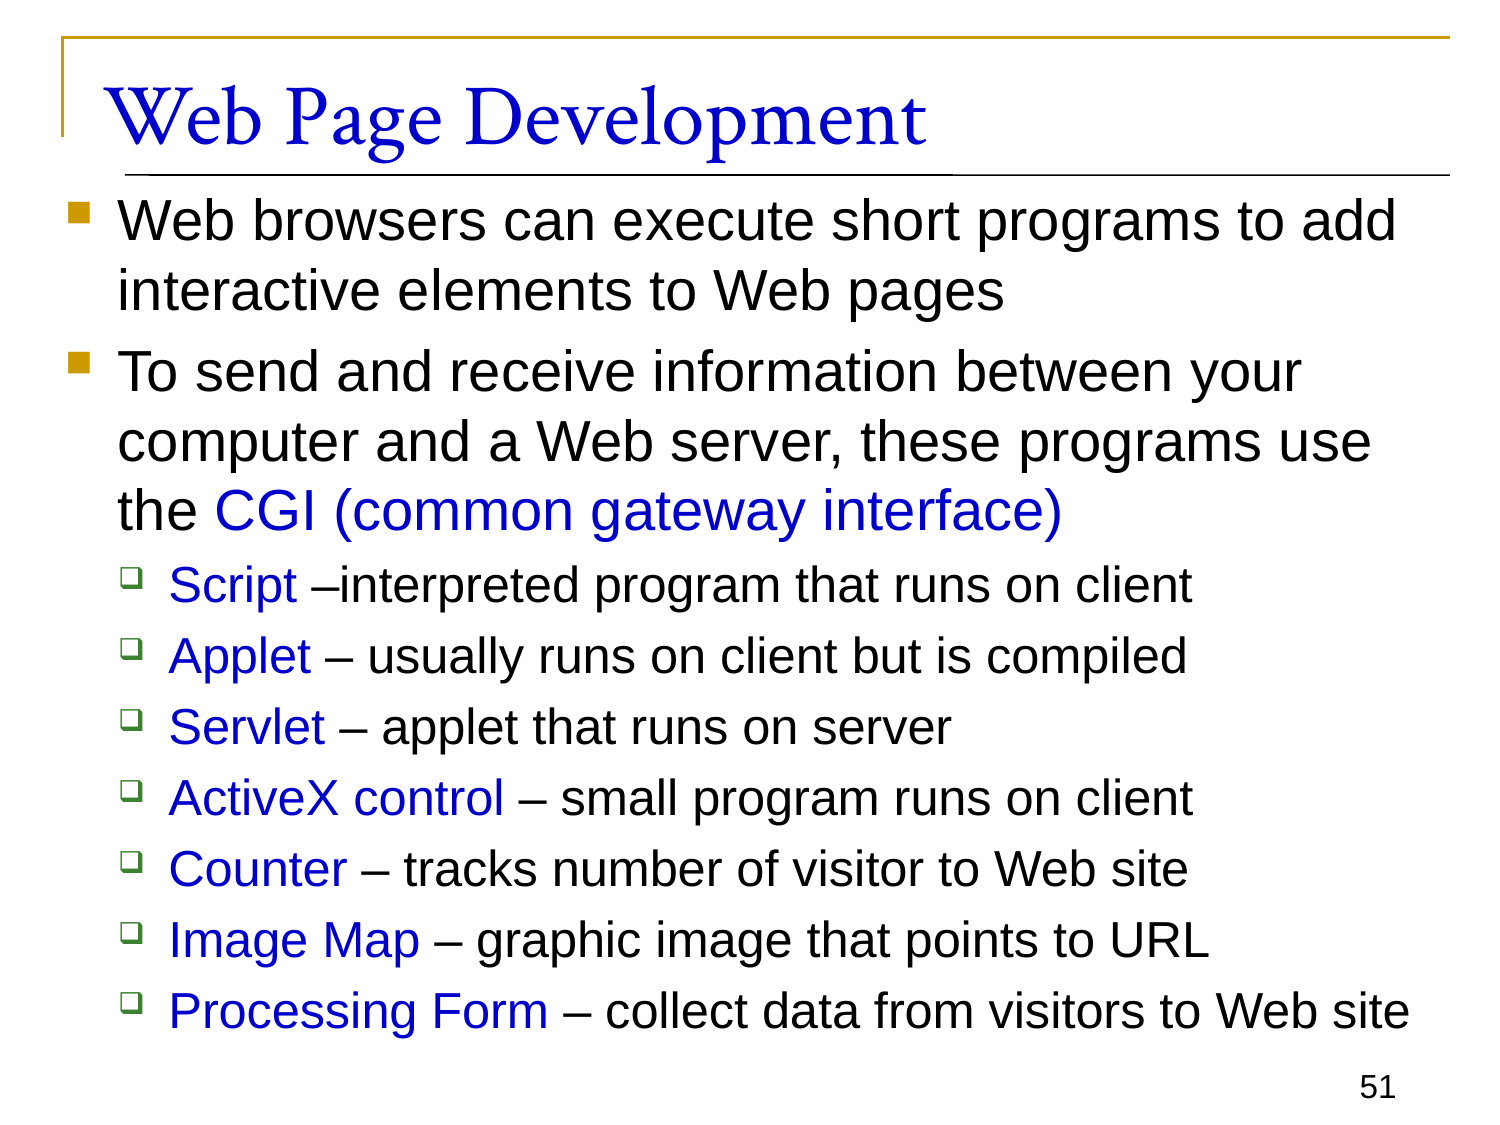

# Web Page Development
Web browsers can execute short programs to add interactive elements to Web pages
To send and receive information between your computer and a Web server, these programs use the CGI (common gateway interface)
Script –interpreted program that runs on client
Applet – usually runs on client but is compiled
Servlet – applet that runs on server
ActiveX control – small program runs on client
Counter – tracks number of visitor to Web site
Image Map – graphic image that points to URL
Processing Form – collect data from visitors to Web site